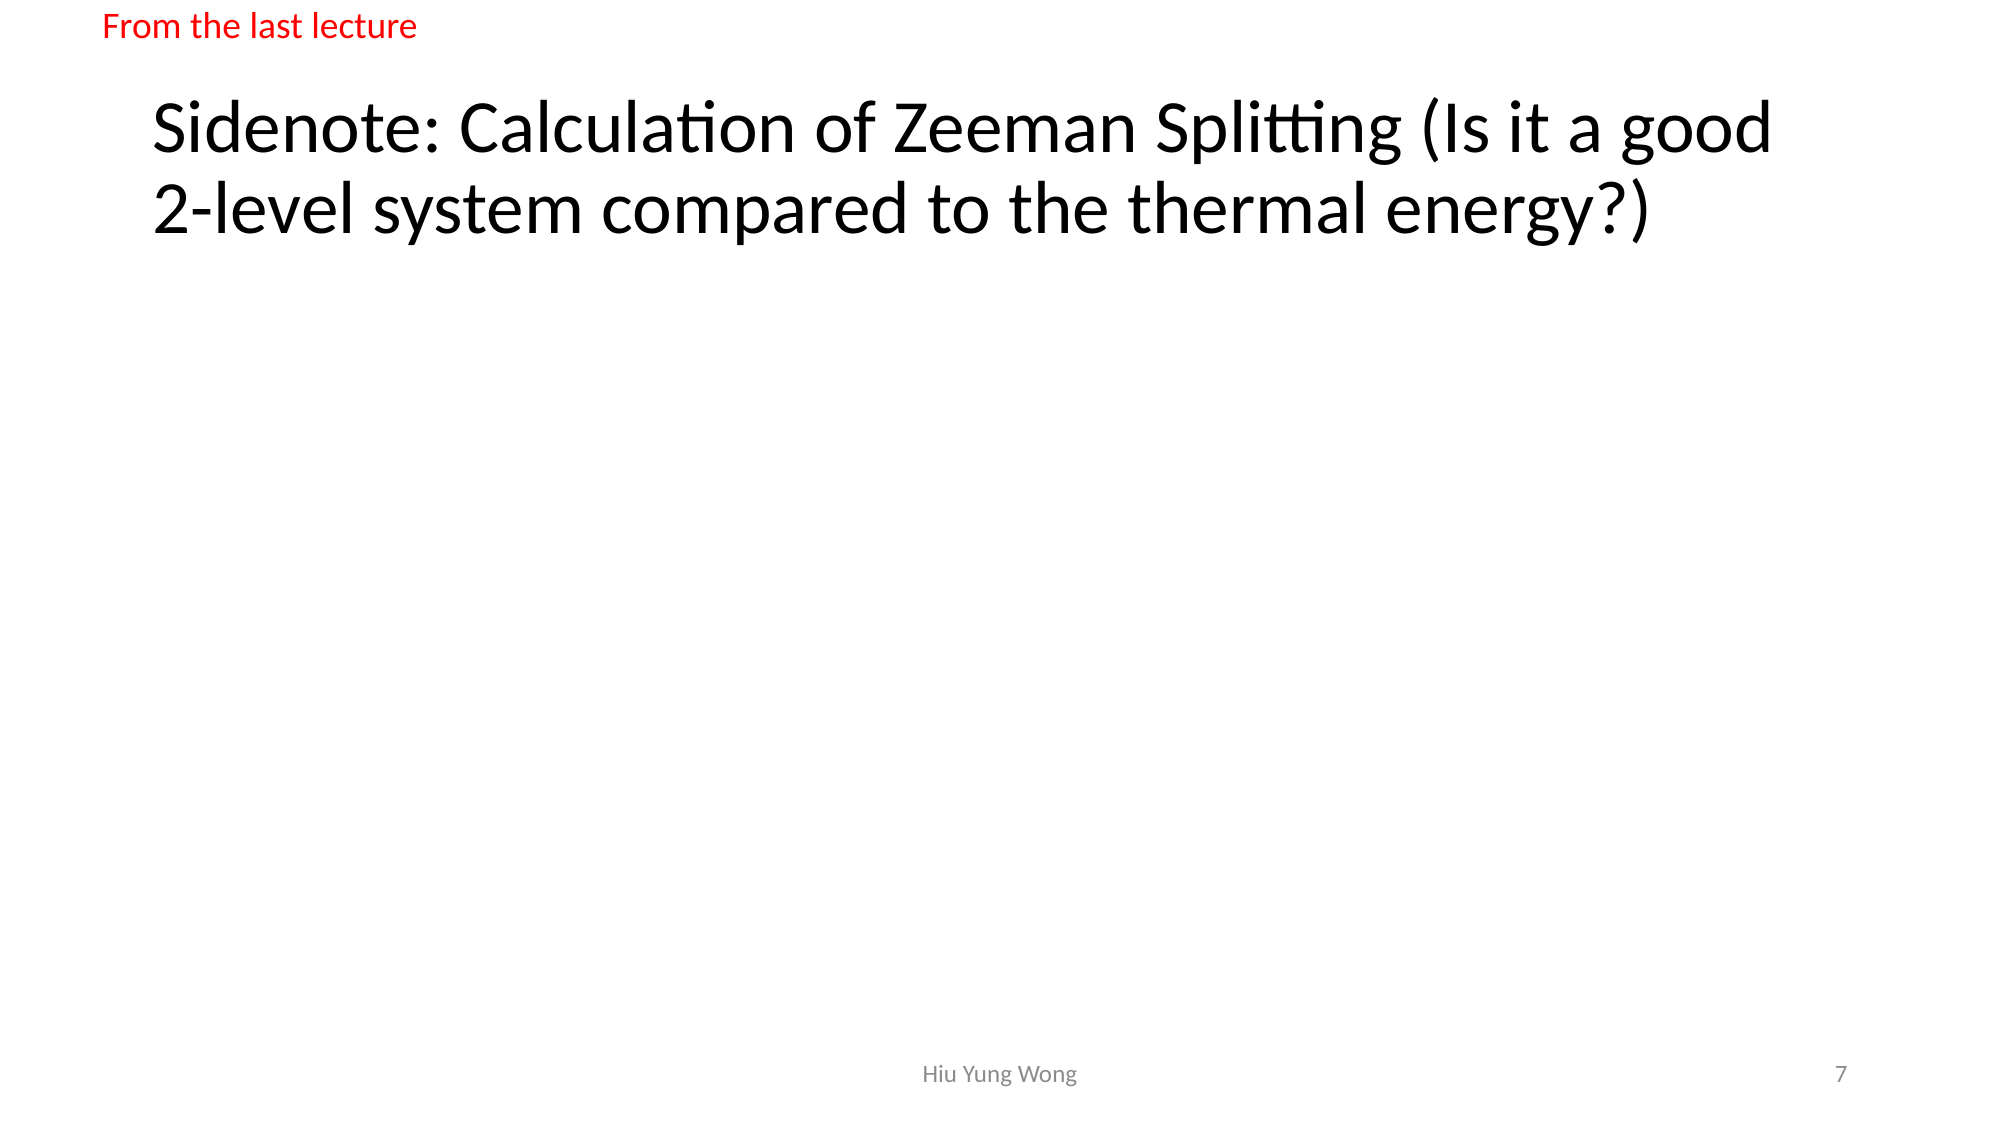

From the last lecture
# Sidenote: Calculation of Zeeman Splitting (Is it a good 2-level system compared to the thermal energy?)
Hiu Yung Wong
7